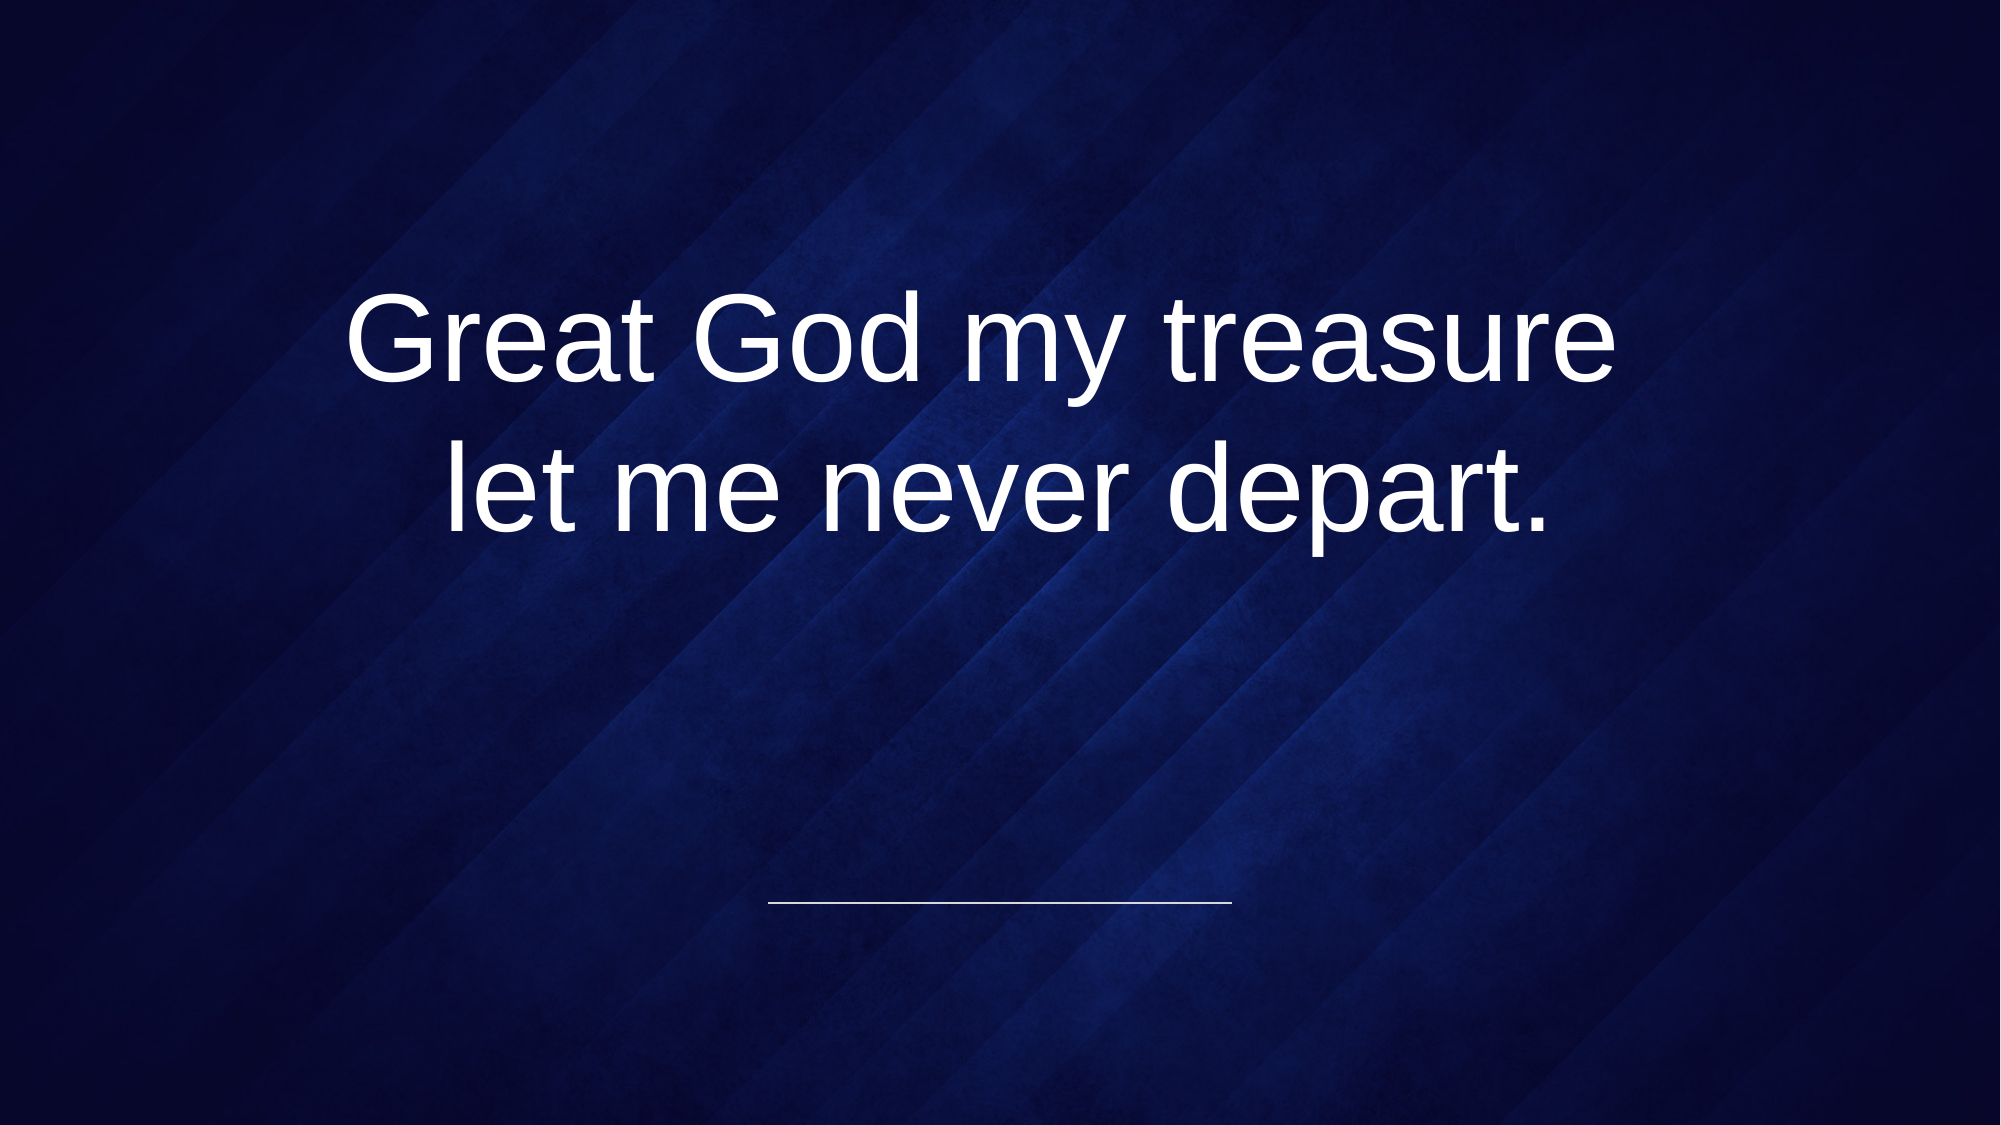

# Great God my treasure let me never depart.